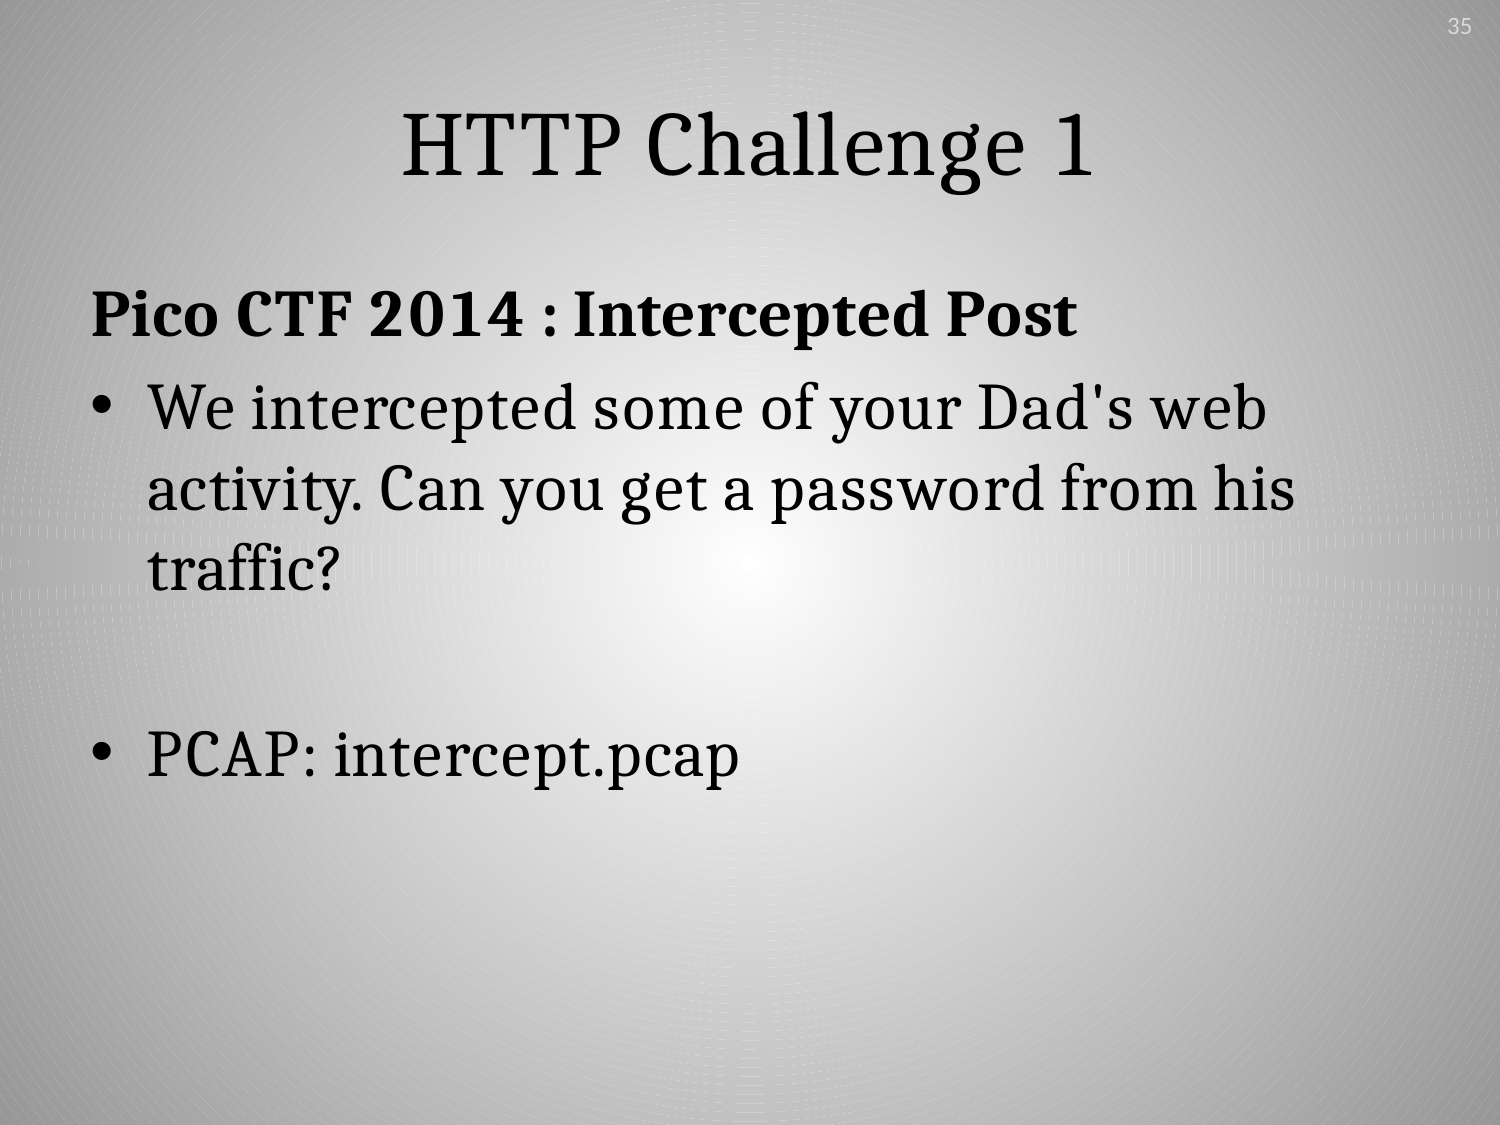

35
# HTTP Challenge 1
Pico CTF 2014 : Intercepted Post
We intercepted some of your Dad's web activity. Can you get a password from his traffic?

PCAP: intercept.pcap